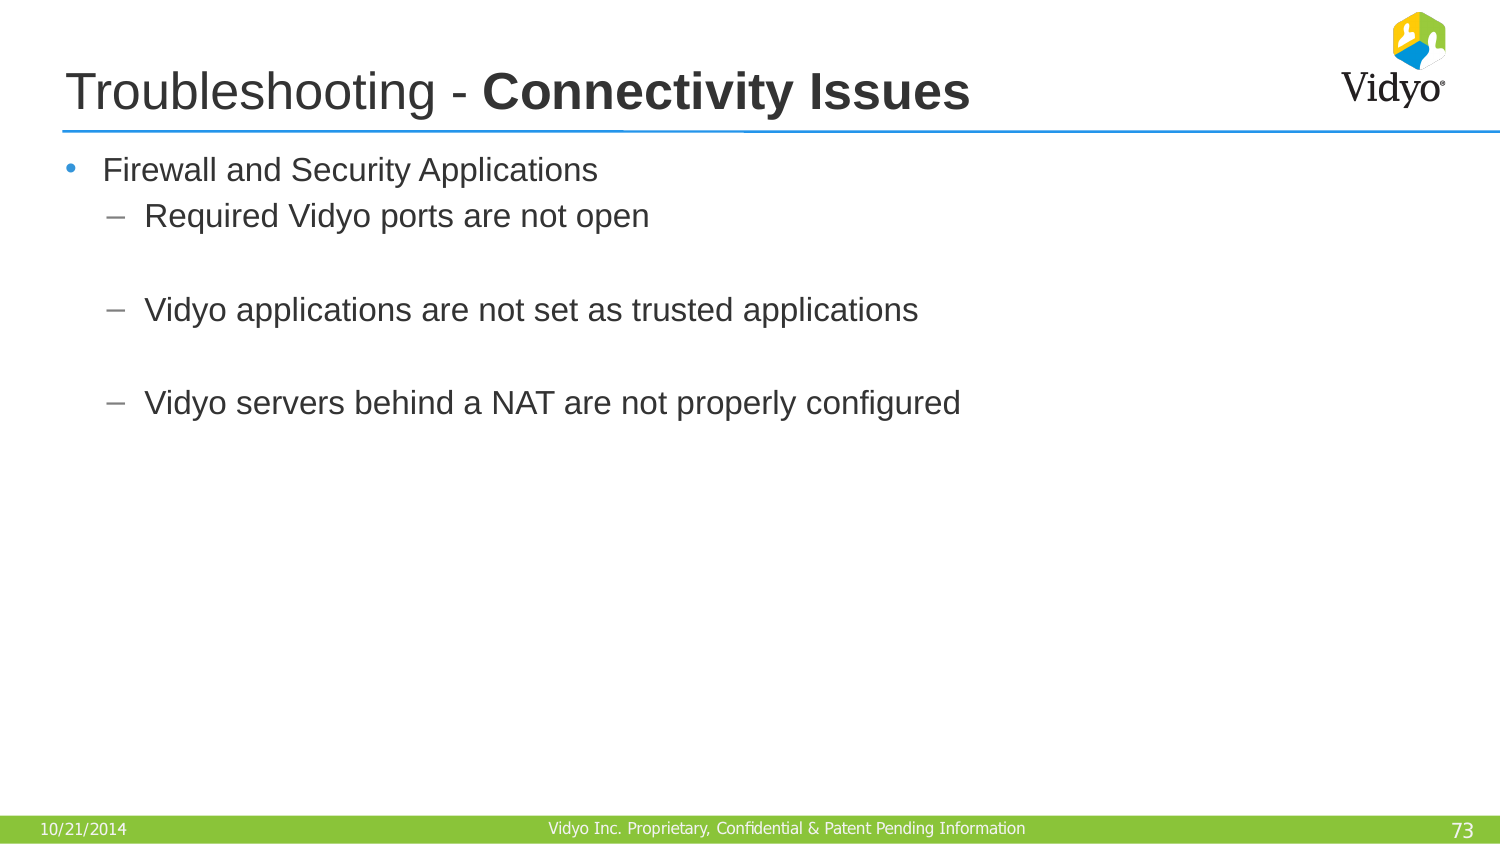

# Troubleshooting - Connectivity Issues
Firewall and Security Applications
Required Vidyo ports are not open

Vidyo applications are not set as trusted applications

Vidyo servers behind a NAT are not properly configured